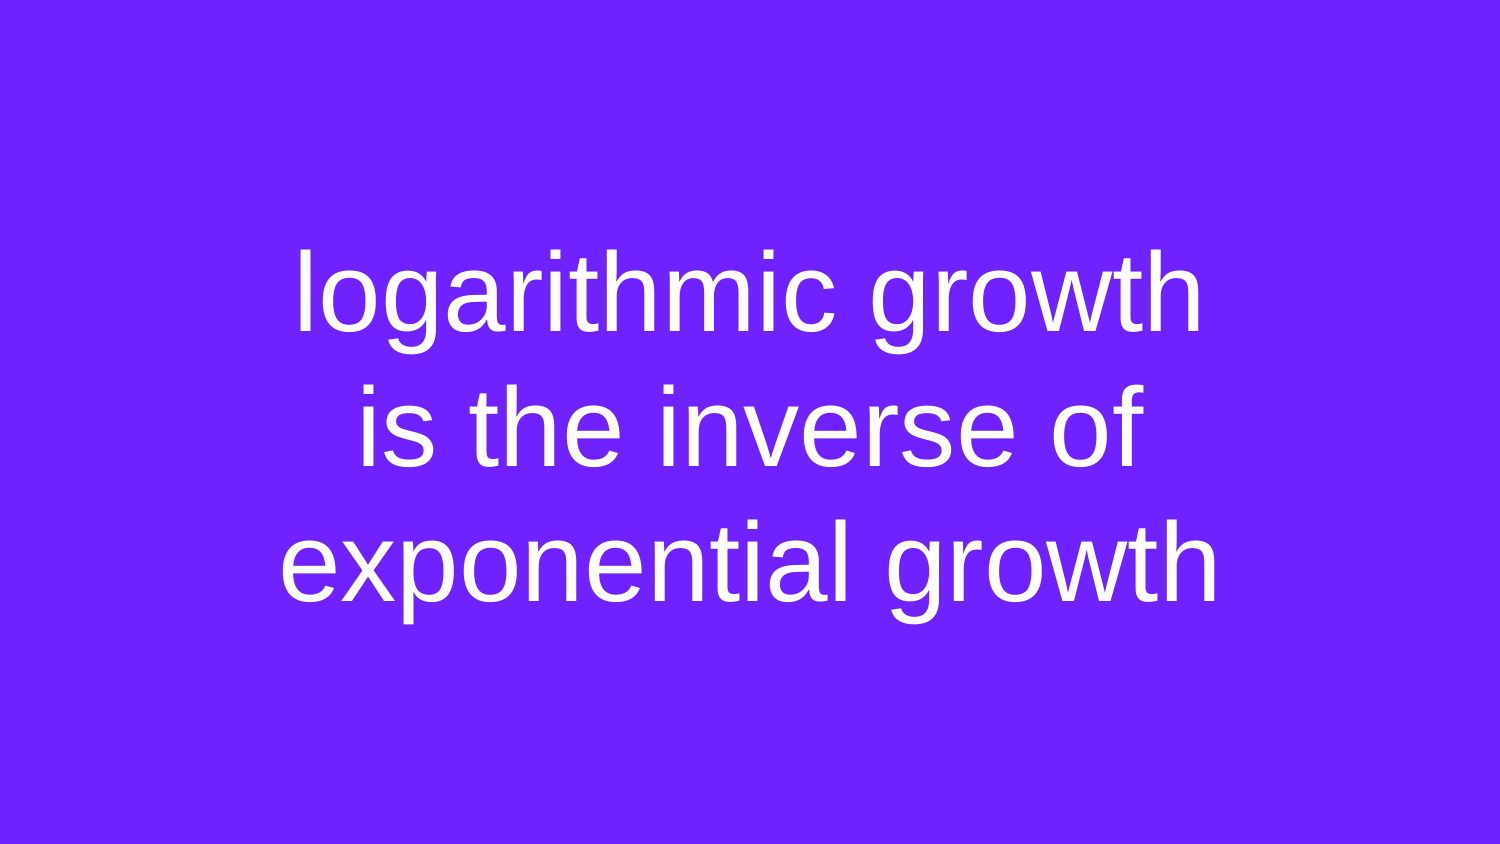

# logarithmic growth is the inverse of exponential growth